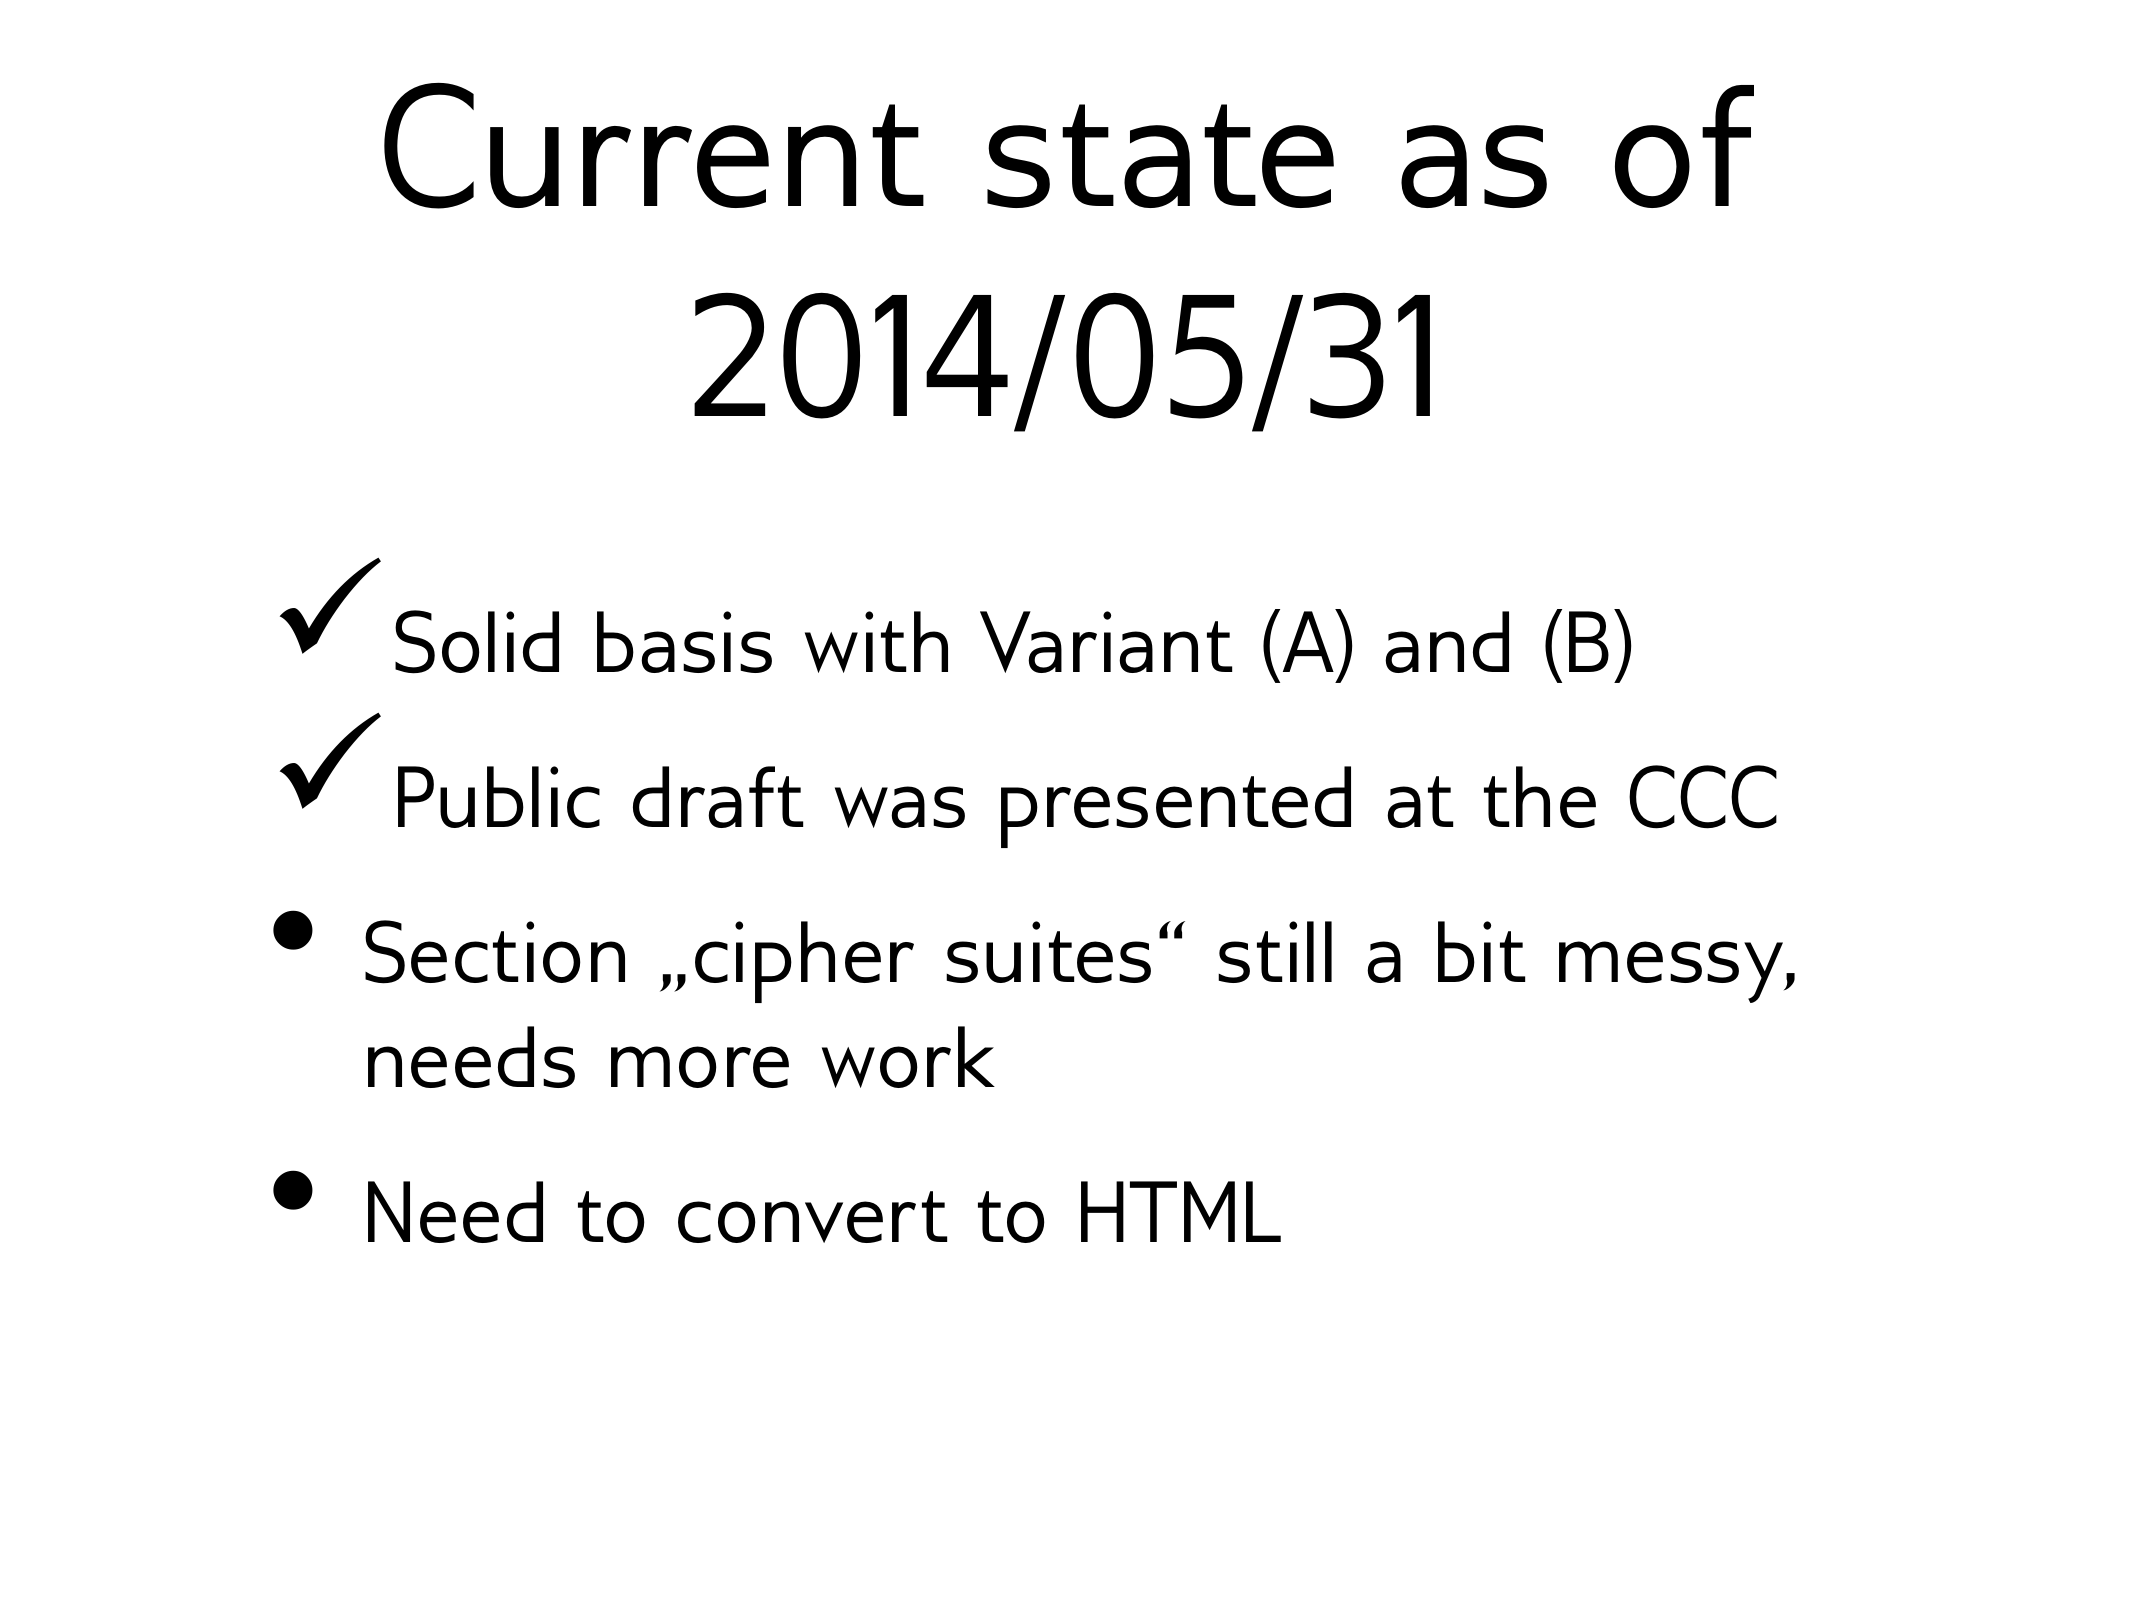

# Current state as of 2014/05/31
Solid basis with Variant (A) and (B)
Public draft was presented at the CCC
Section „cipher suites“ still a bit messy, needs more work
Need to convert to HTML